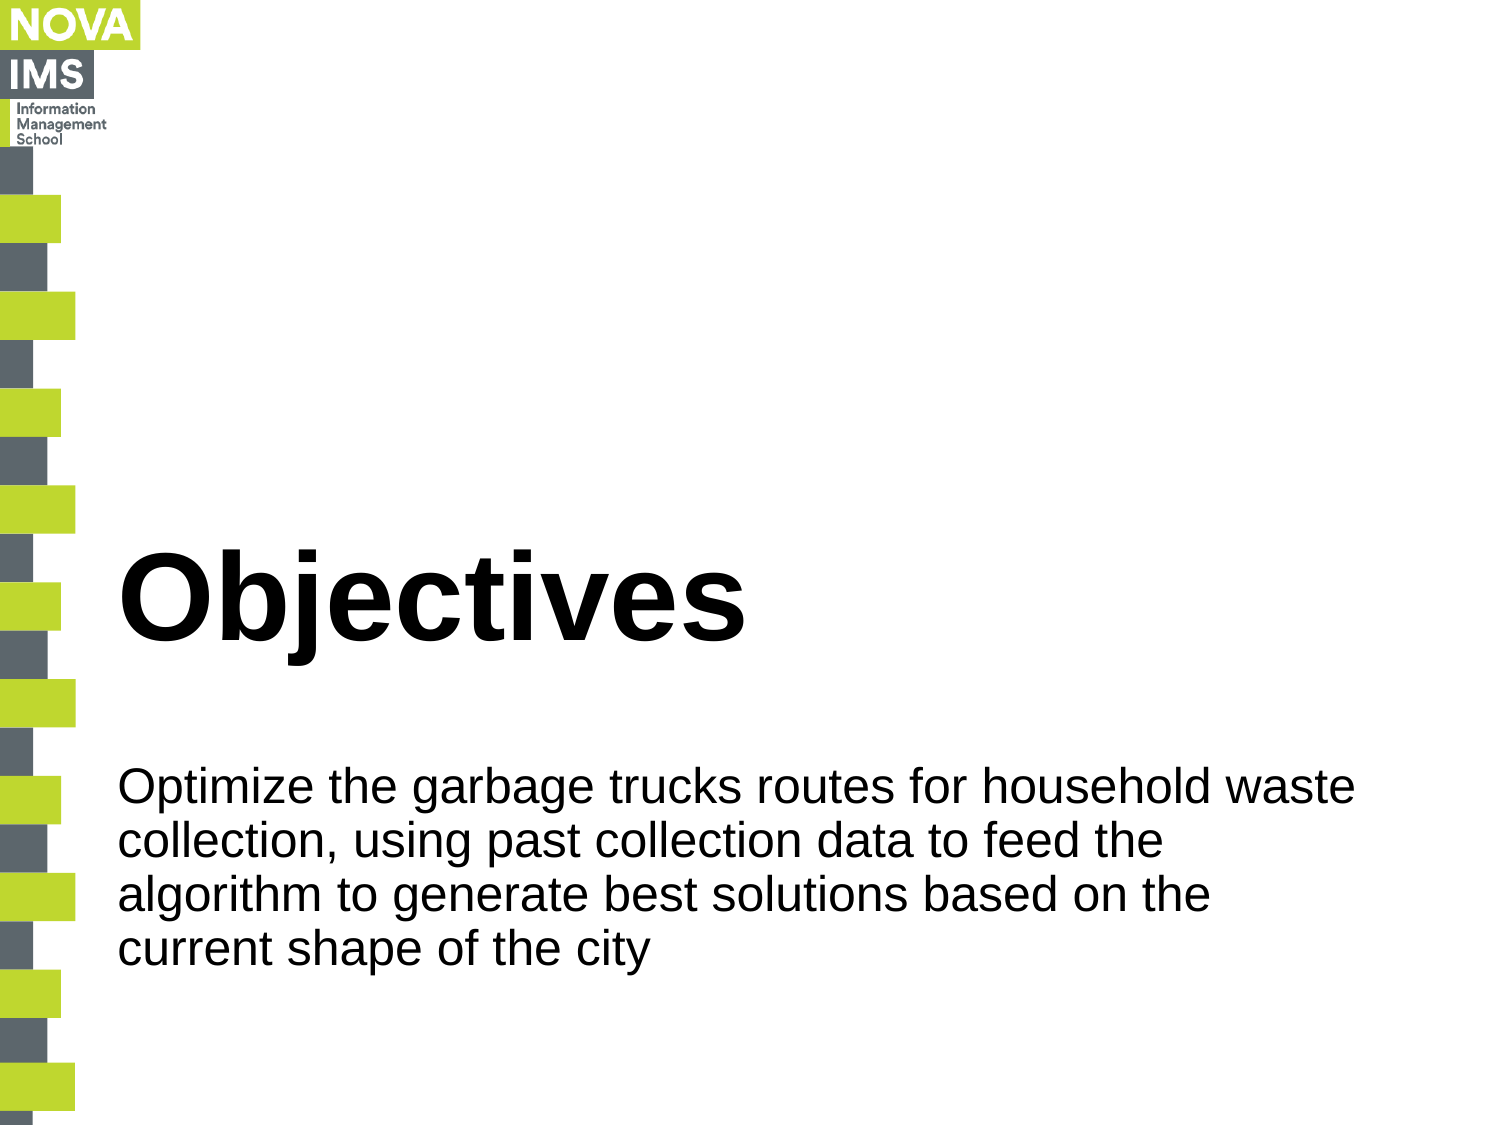

# Objectives
Optimize the garbage trucks routes for household waste collection, using past collection data to feed the algorithm to generate best solutions based on the current shape of the city